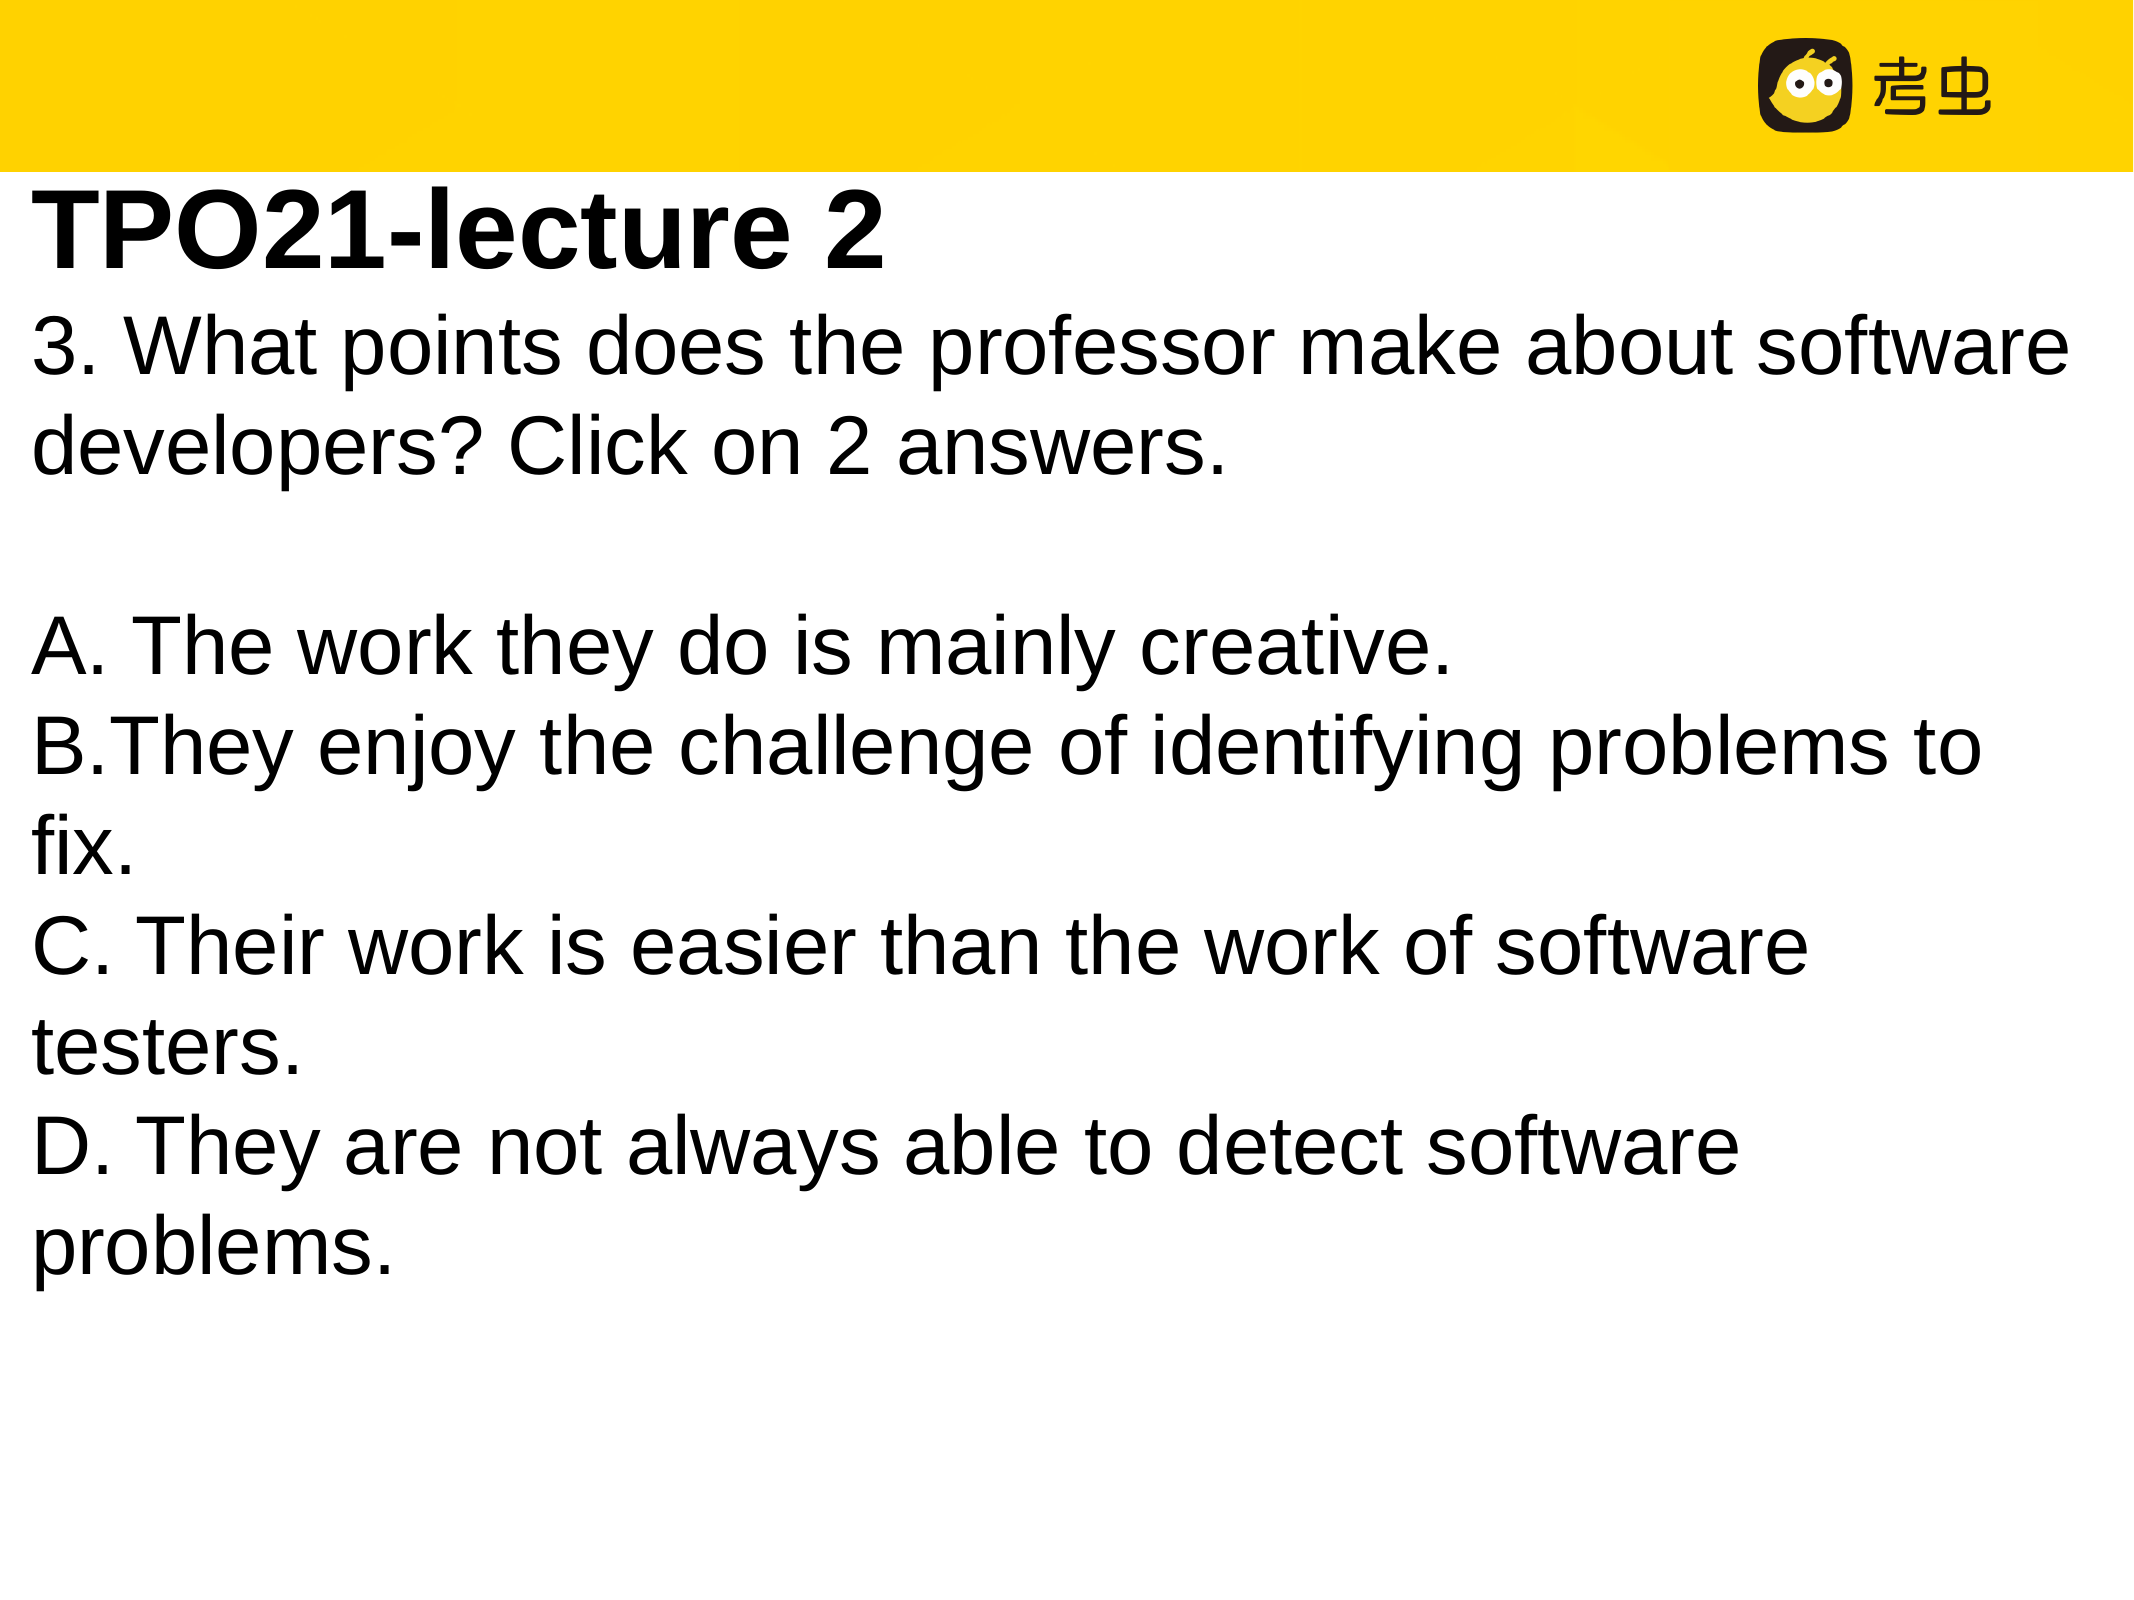

TPO21-lecture 2
3. What points does the professor make about software developers? Click on 2 answers.

A. The work they do is mainly creative.
B.They enjoy the challenge of identifying problems to fix.
C. Their work is easier than the work of software testers.
D. They are not always able to detect software problems.